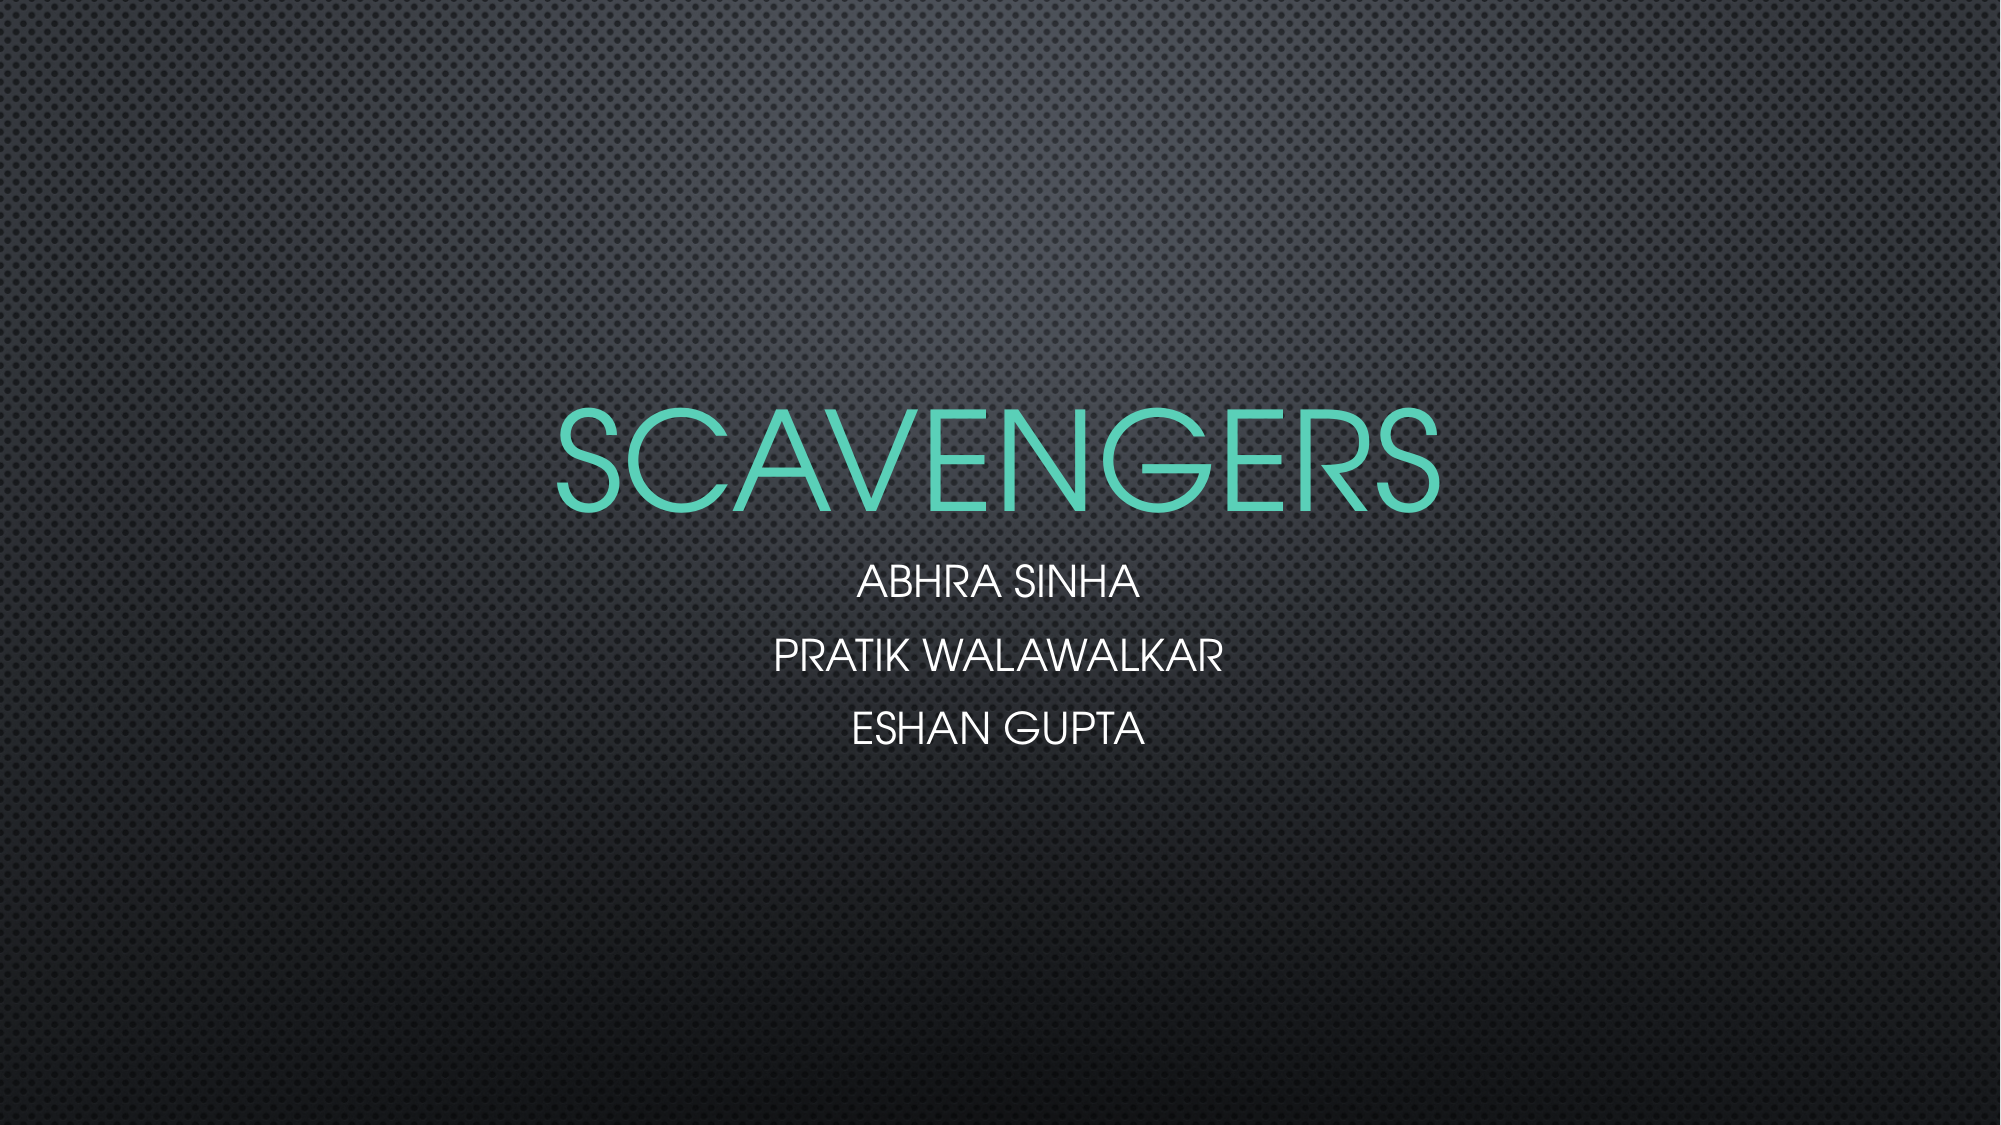

# Scavengers
Abhra Sinha
Pratik Walawalkar
Eshan gupta